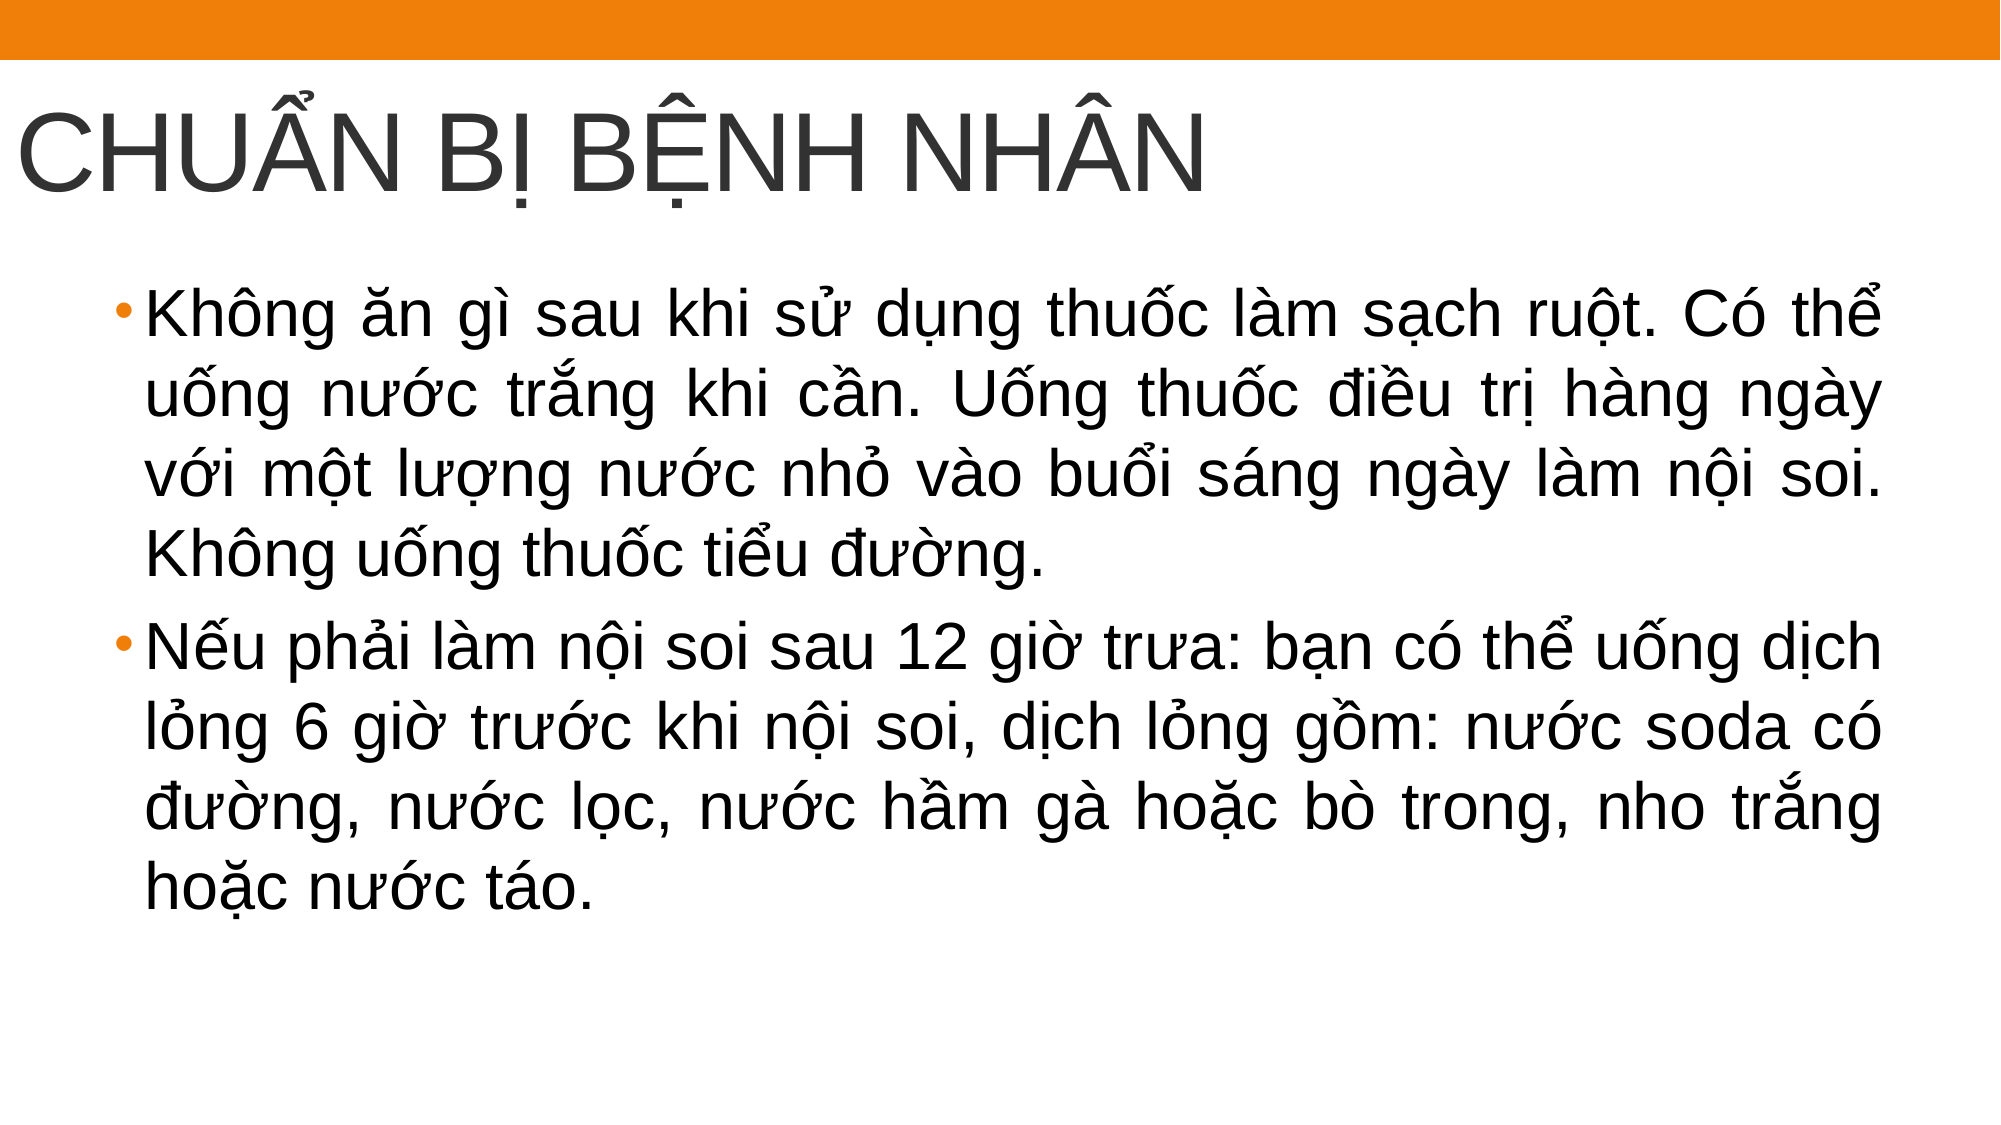

# CHUẨN BỊ BỆNH NHÂN
Không ăn gì sau khi sử dụng thuốc làm sạch ruột. Có thể uống nước trắng khi cần. Uống thuốc điều trị hàng ngày với một lượng nước nhỏ vào buổi sáng ngày làm nội soi. Không uống thuốc tiểu đường.
Nếu phải làm nội soi sau 12 giờ trưa: bạn có thể uống dịch lỏng 6 giờ trước khi nội soi, dịch lỏng gồm: nước soda có đường, nước lọc, nước hầm gà hoặc bò trong, nho trắng hoặc nước táo.